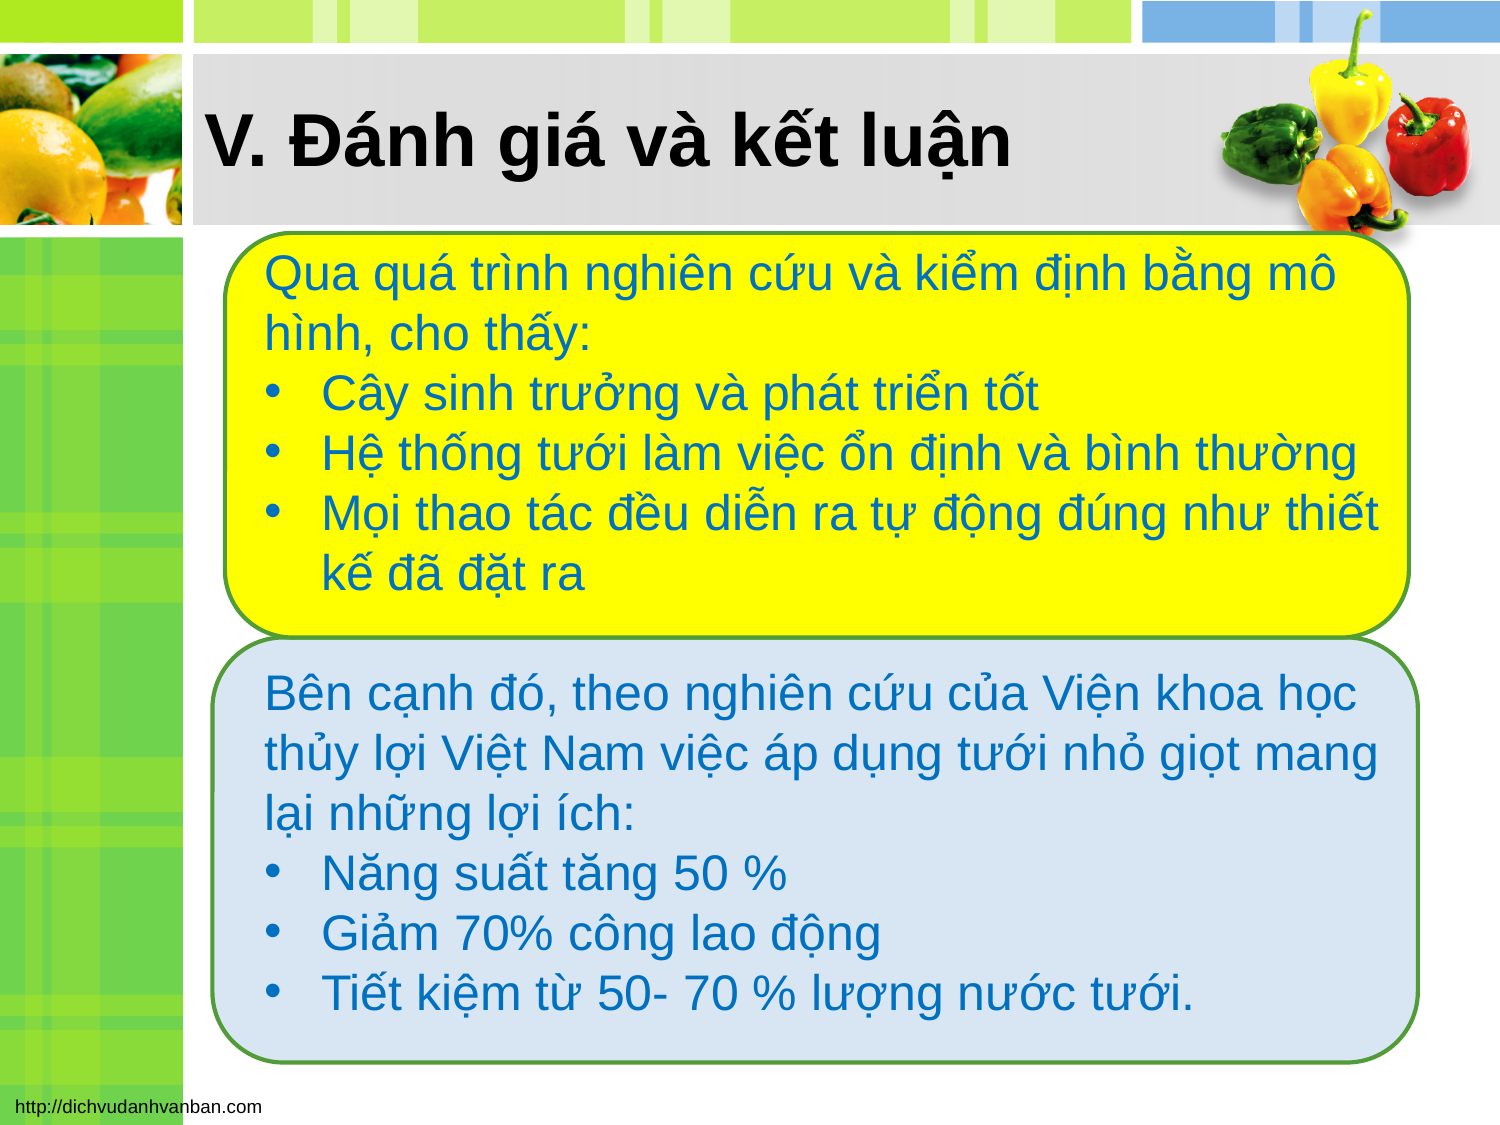

# V. Đánh giá và kết luận

Qua quá trình nghiên cứu và kiểm định bằng mô hình, cho thấy:
Cây sinh trưởng và phát triển tốt
Hệ thống tưới làm việc ổn định và bình thường
Mọi thao tác đều diễn ra tự động đúng như thiết kế đã đặt ra

Bên cạnh đó, theo nghiên cứu của Viện khoa học thủy lợi Việt Nam việc áp dụng tưới nhỏ giọt mang lại những lợi ích:
Năng suất tăng 50 %
Giảm 70% công lao động
Tiết kiệm từ 50- 70 % lượng nước tưới.